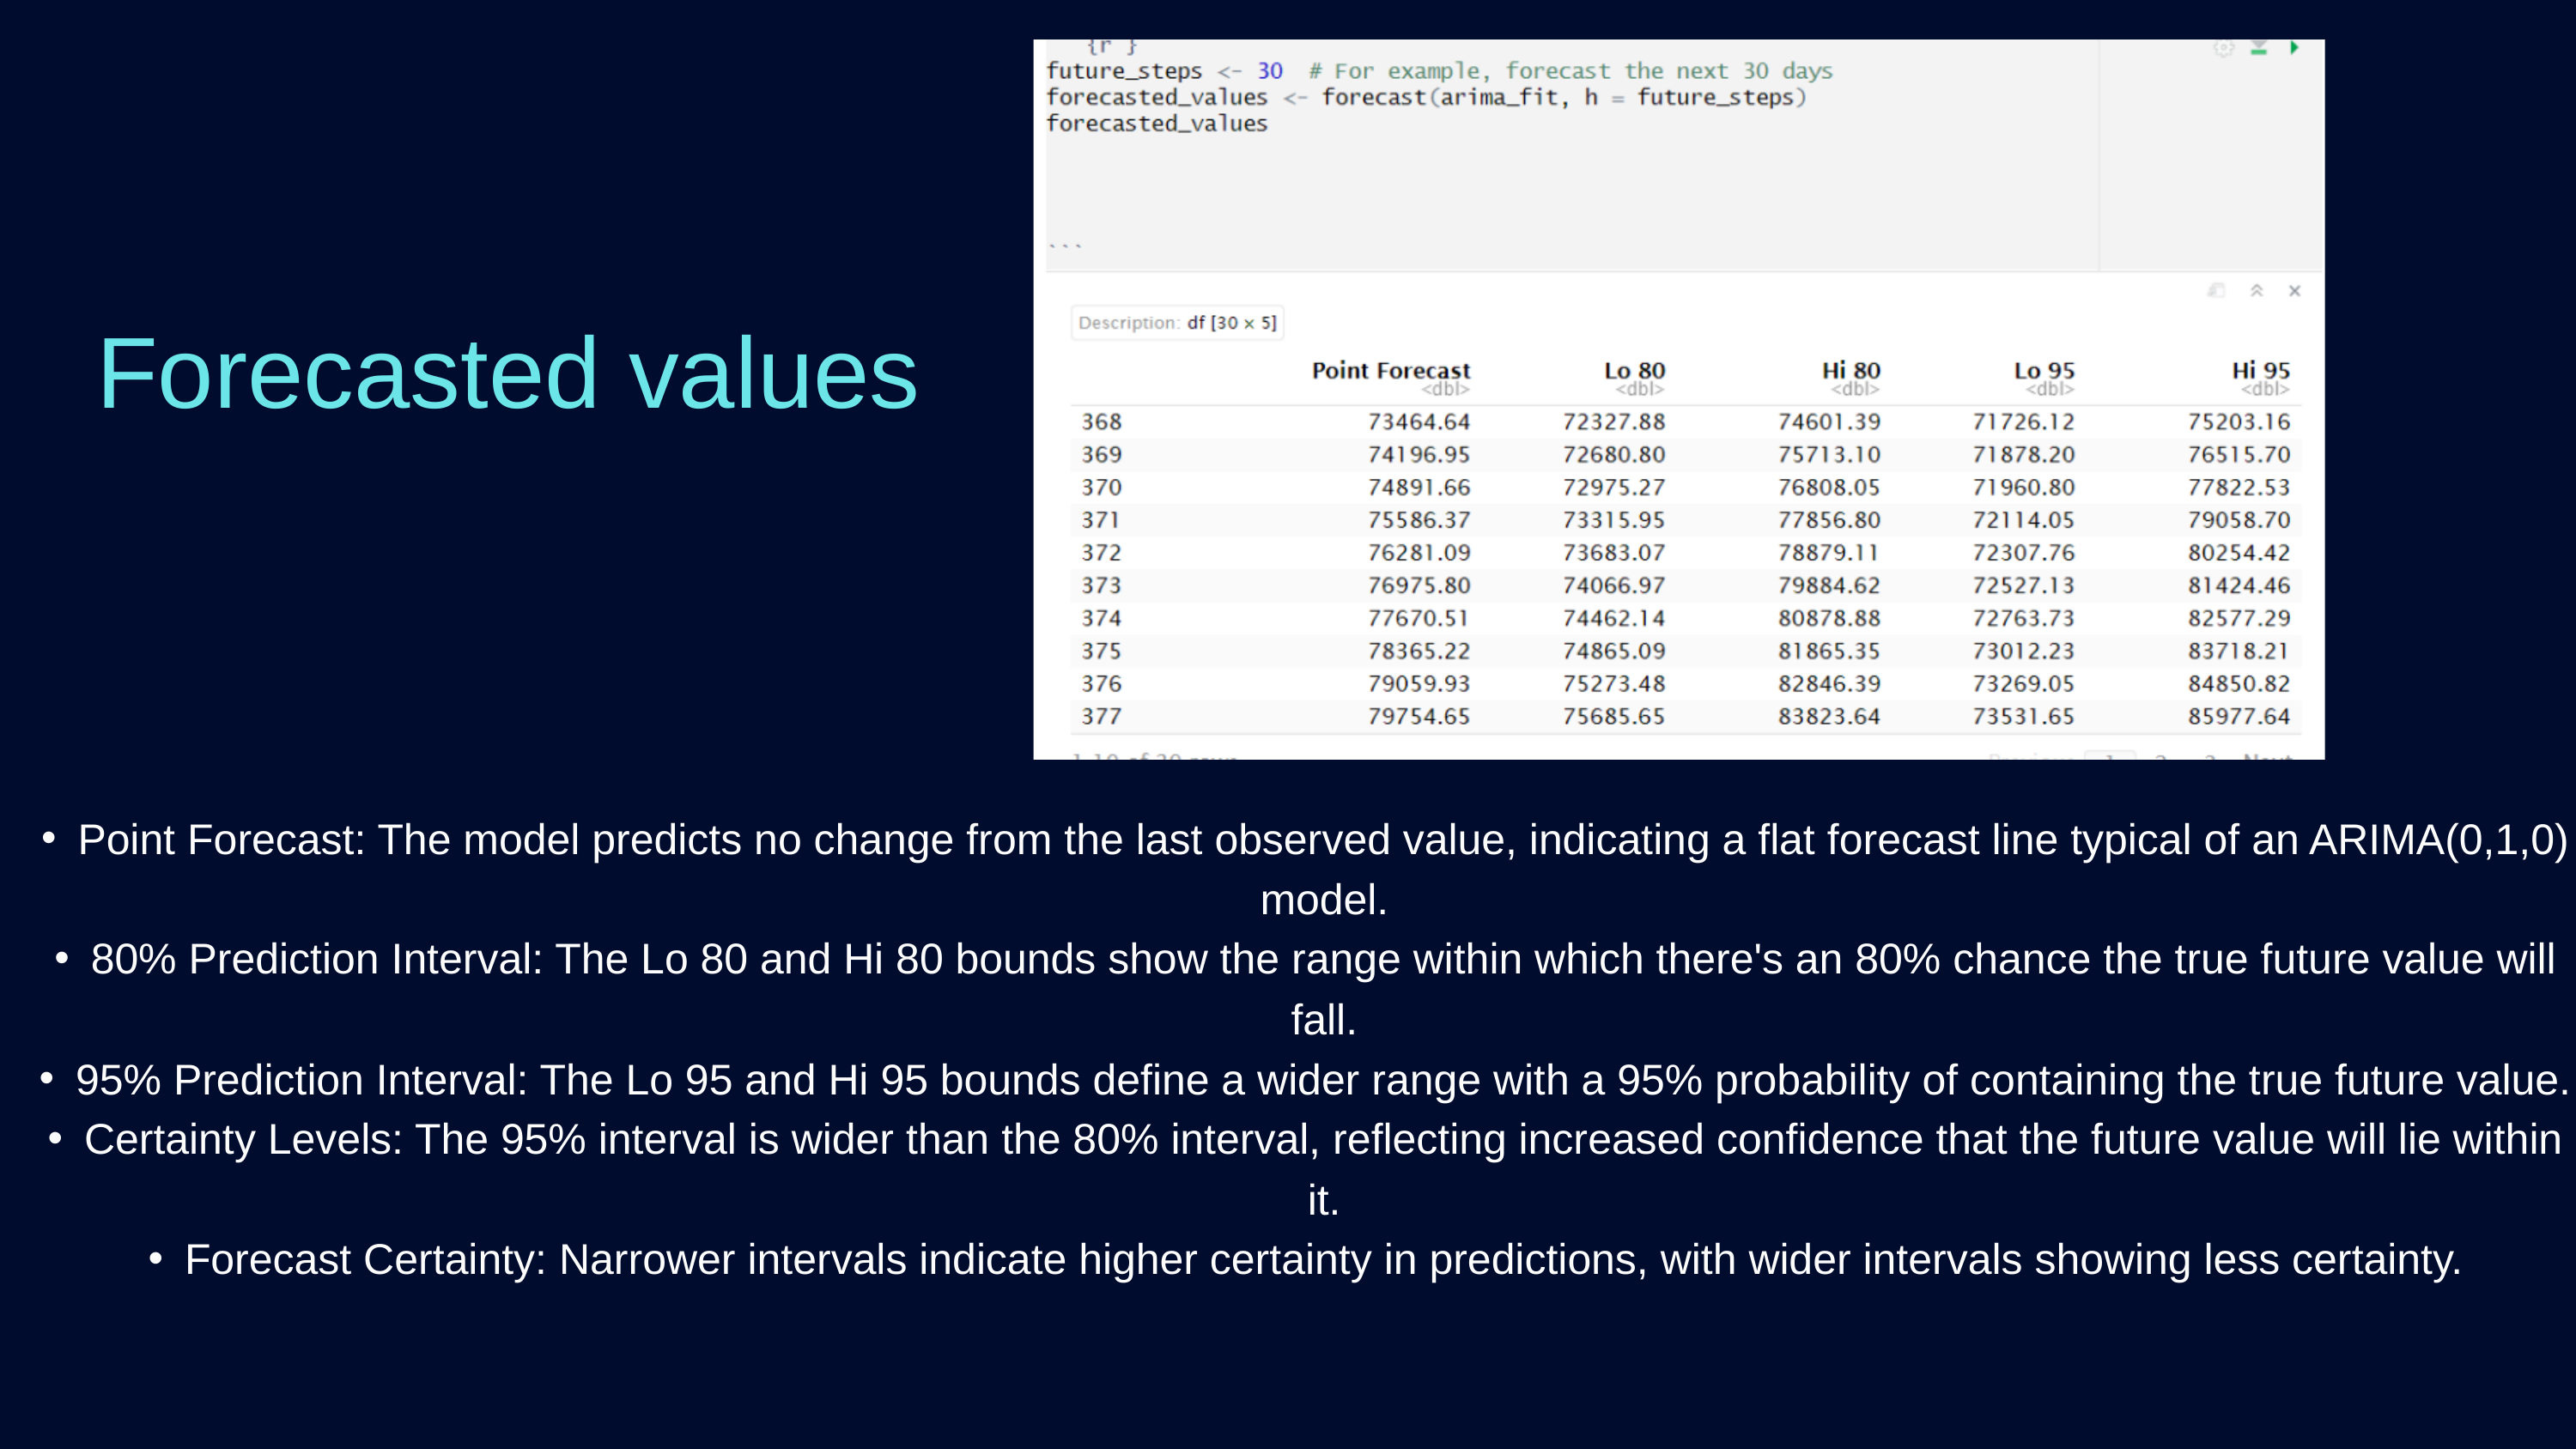

Forecasted values

Point Forecast: The model predicts no change from the last observed value, indicating a flat forecast line typical of an ARIMA(0,1,0) model.
80% Prediction Interval: The Lo 80 and Hi 80 bounds show the range within which there's an 80% chance the true future value will fall.
95% Prediction Interval: The Lo 95 and Hi 95 bounds define a wider range with a 95% probability of containing the true future value.
Certainty Levels: The 95% interval is wider than the 80% interval, reflecting increased confidence that the future value will lie within it.
Forecast Certainty: Narrower intervals indicate higher certainty in predictions, with wider intervals showing less certainty.